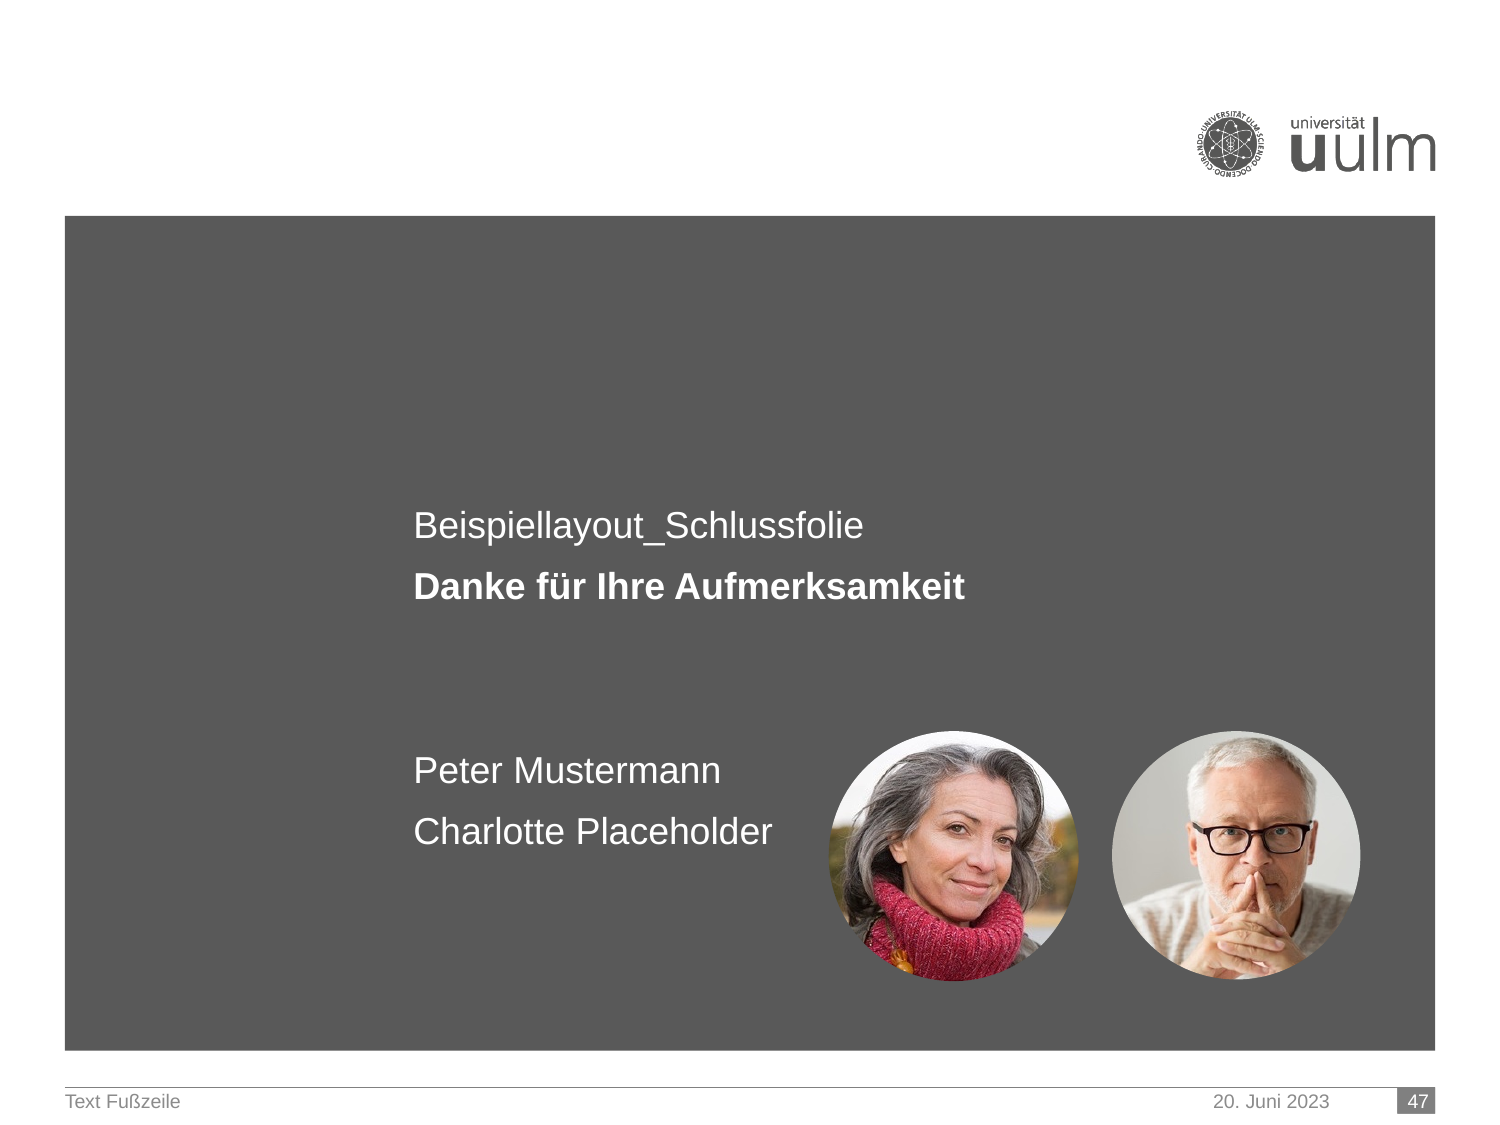

Beispiellayout_Schlussfolie
Danke für Ihre Aufmerksamkeit

Peter Mustermann
Charlotte Placeholder

 47
Text Fußzeile
20. Juni 2023